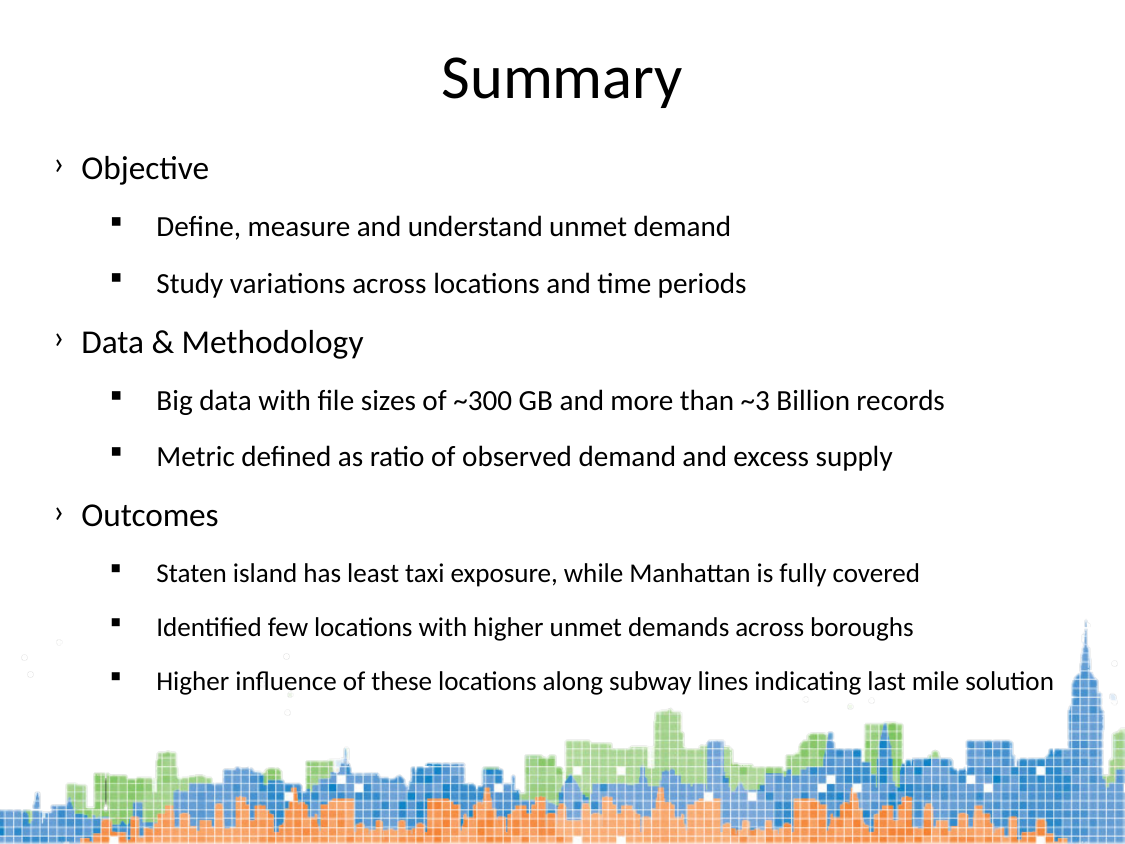

Summary
Objective
Define, measure and understand unmet demand
Study variations across locations and time periods
Data & Methodology
Big data with file sizes of ~300 GB and more than ~3 Billion records
Metric defined as ratio of observed demand and excess supply
Outcomes
Staten island has least taxi exposure, while Manhattan is fully covered
Identified few locations with higher unmet demands across boroughs
Higher influence of these locations along subway lines indicating last mile solution